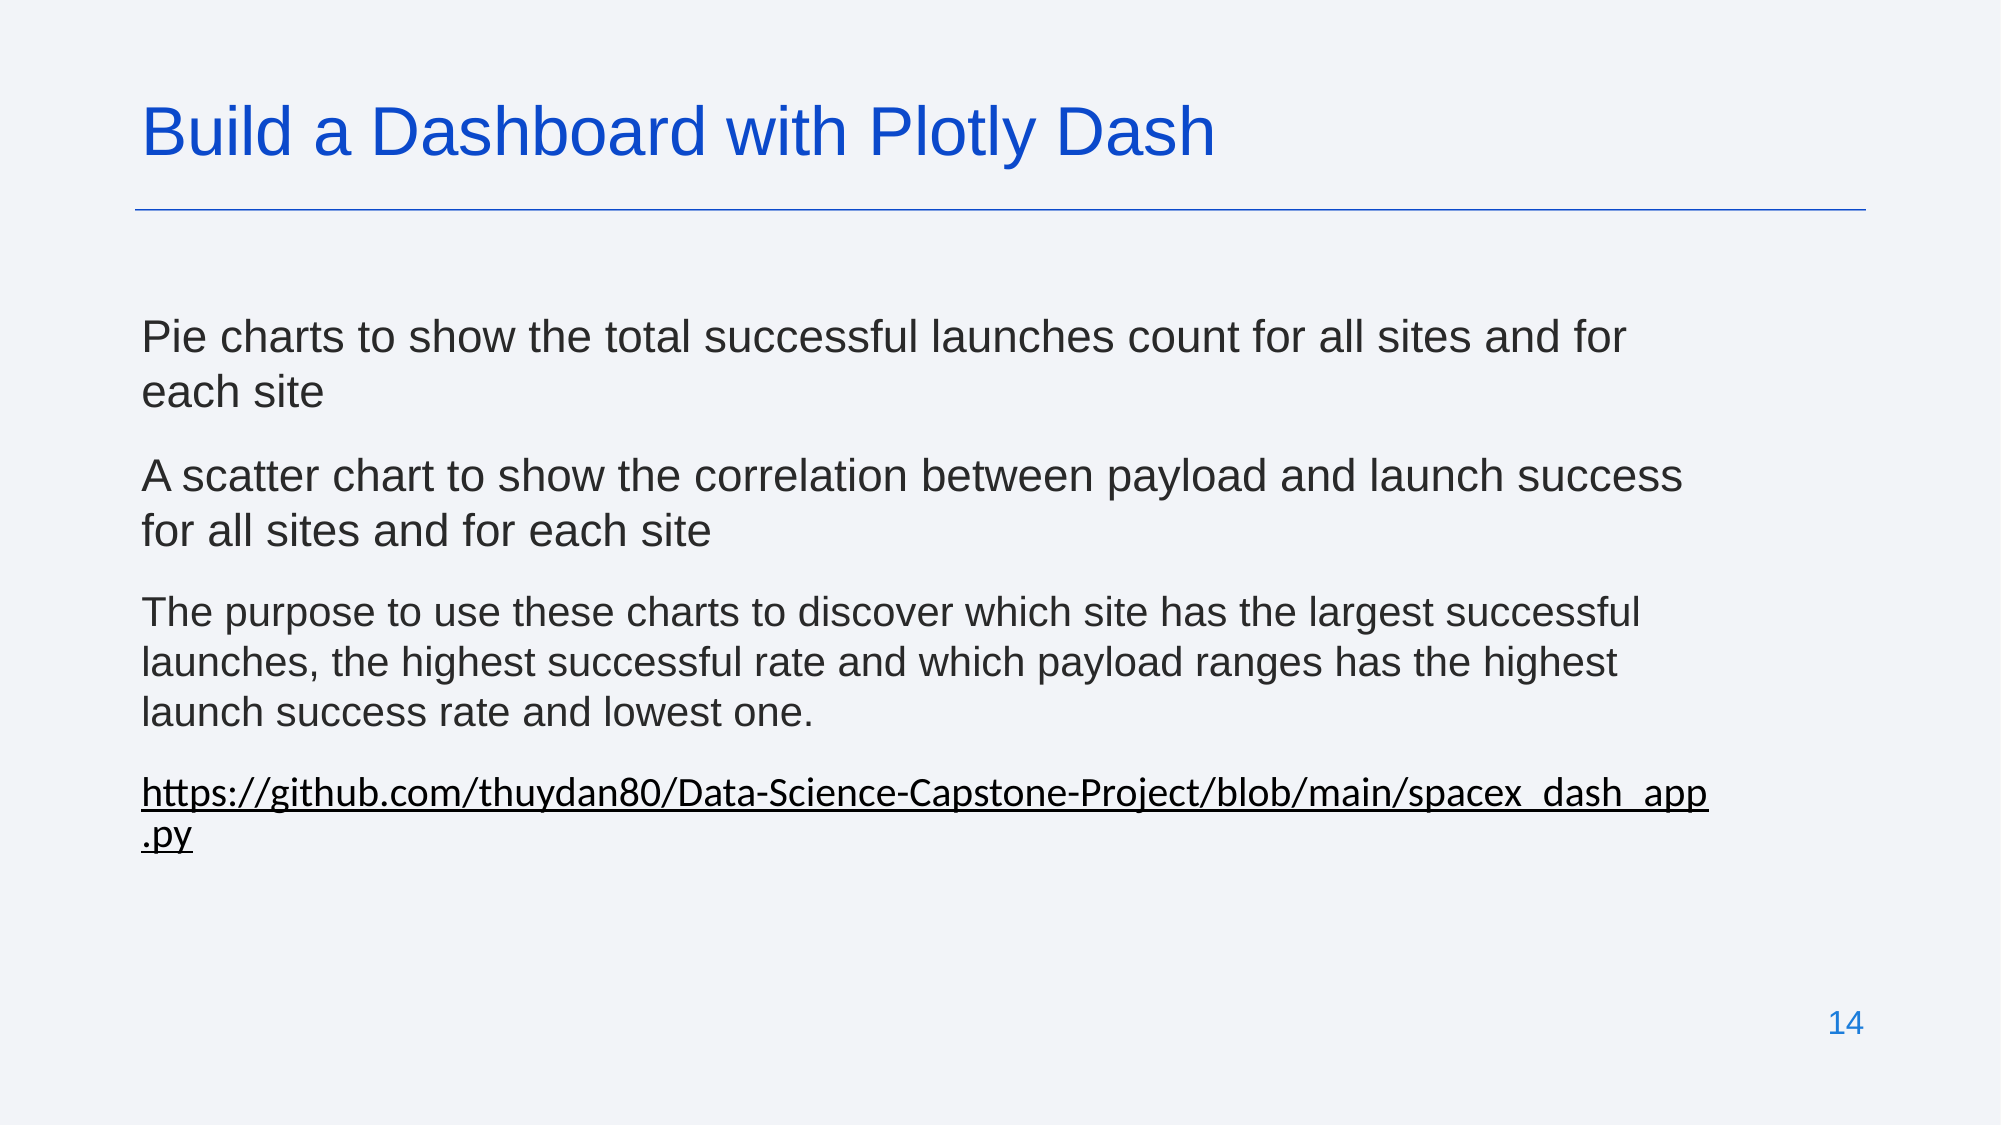

Build a Dashboard with Plotly Dash
Pie charts to show the total successful launches count for all sites and for each site
A scatter chart to show the correlation between payload and launch success for all sites and for each site
The purpose to use these charts to discover which site has the largest successful launches, the highest successful rate and which payload ranges has the highest launch success rate and lowest one.
https://github.com/thuydan80/Data-Science-Capstone-Project/blob/main/spacex_dash_app.py
14